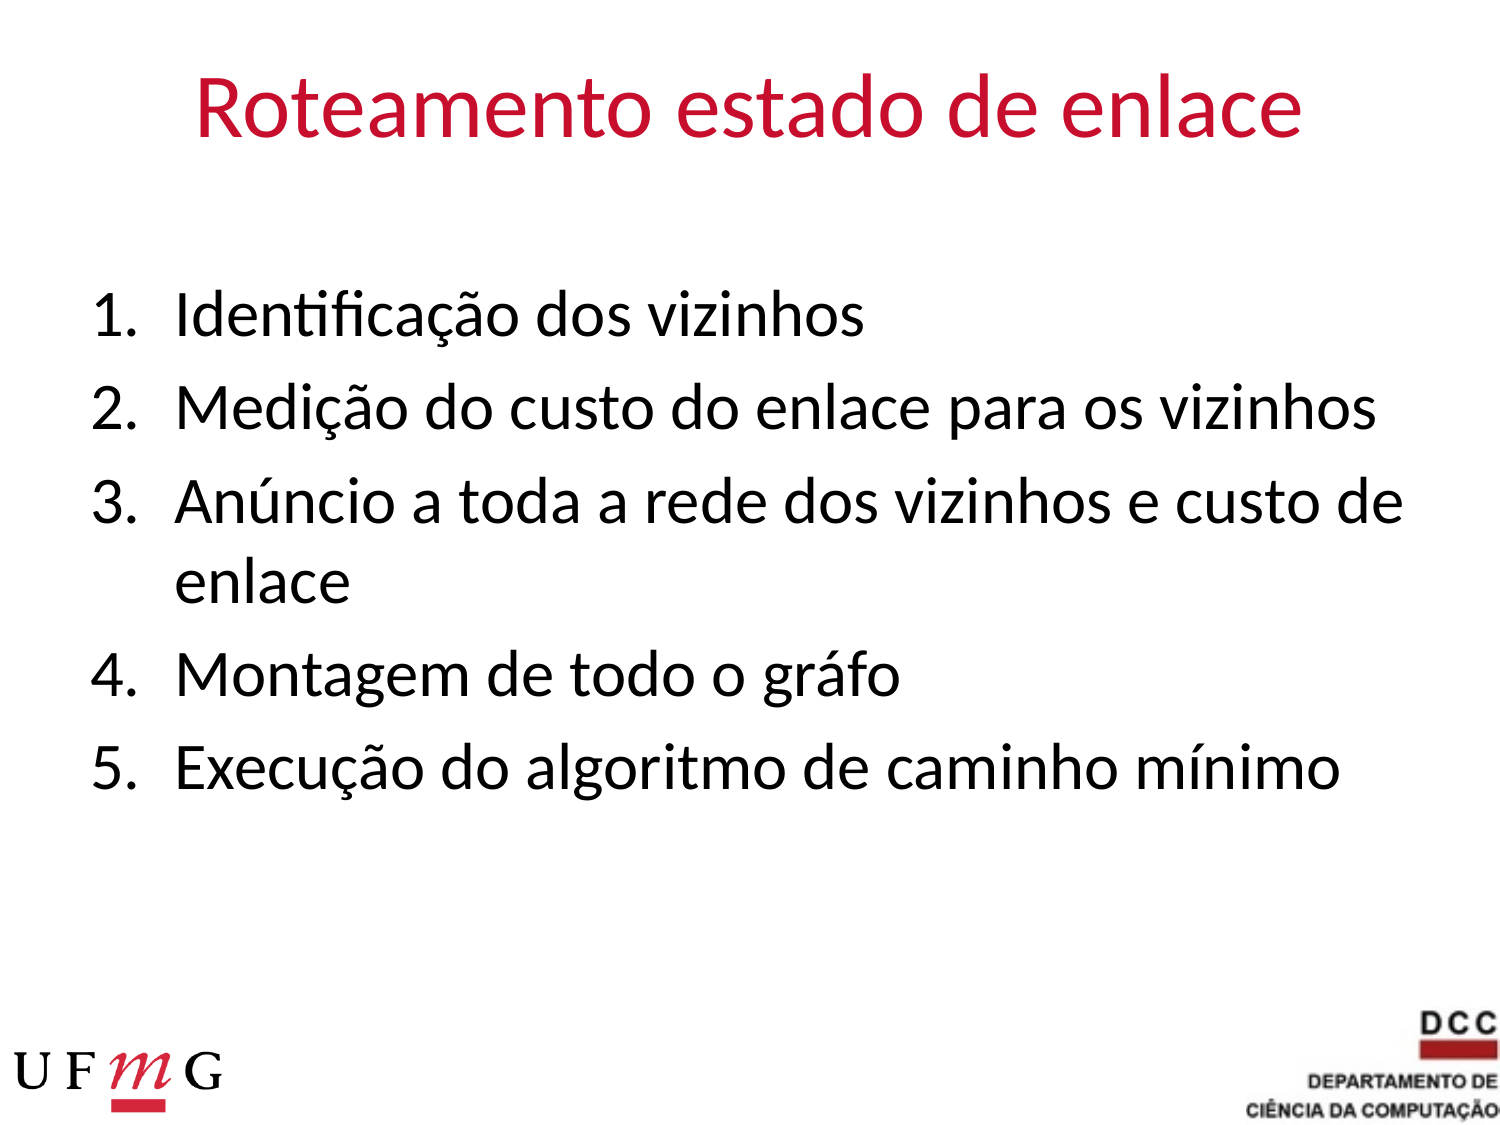

# Roteamento estado de enlace
Identificação dos vizinhos
Medição do custo do enlace para os vizinhos
Anúncio a toda a rede dos vizinhos e custo de enlace
Montagem de todo o gráfo
Execução do algoritmo de caminho mínimo